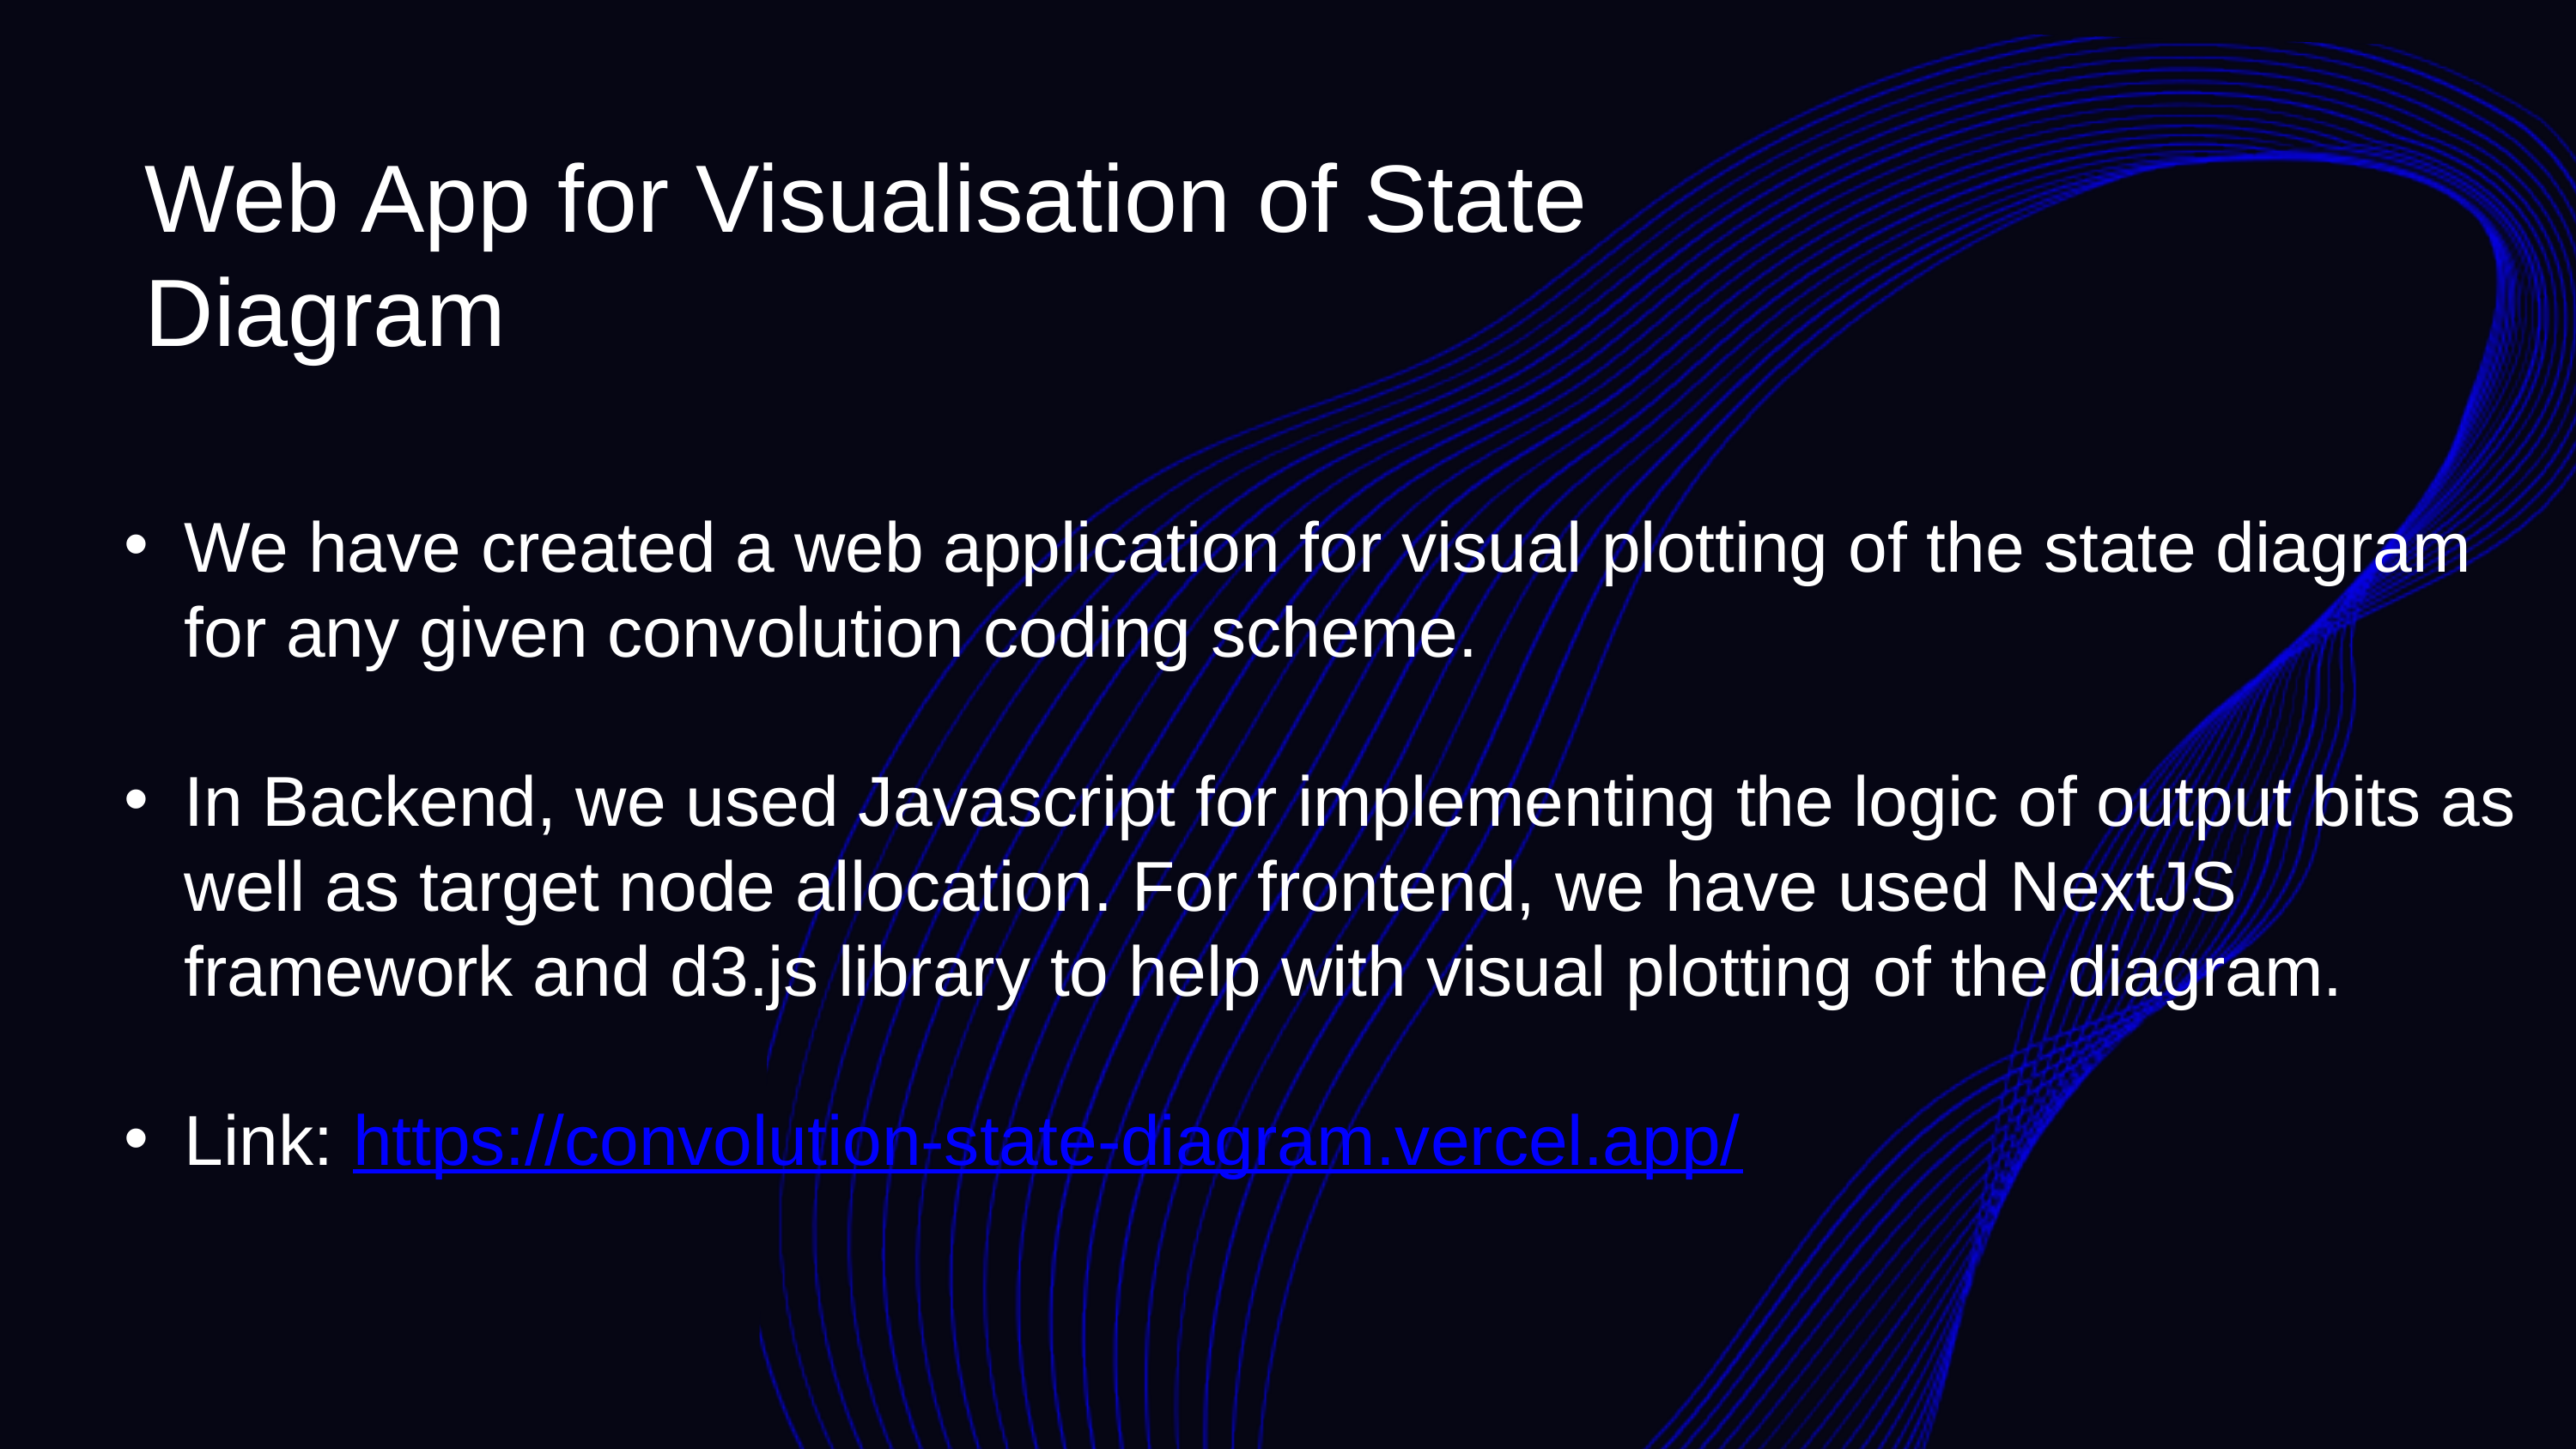

Web App for Visualisation of State Diagram
We have created a web application for visual plotting of the state diagram for any given convolution coding scheme.

In Backend, we used Javascript for implementing the logic of output bits as well as target node allocation. For frontend, we have used NextJS framework and d3.js library to help with visual plotting of the diagram.

Link: https://convolution-state-diagram.vercel.app/